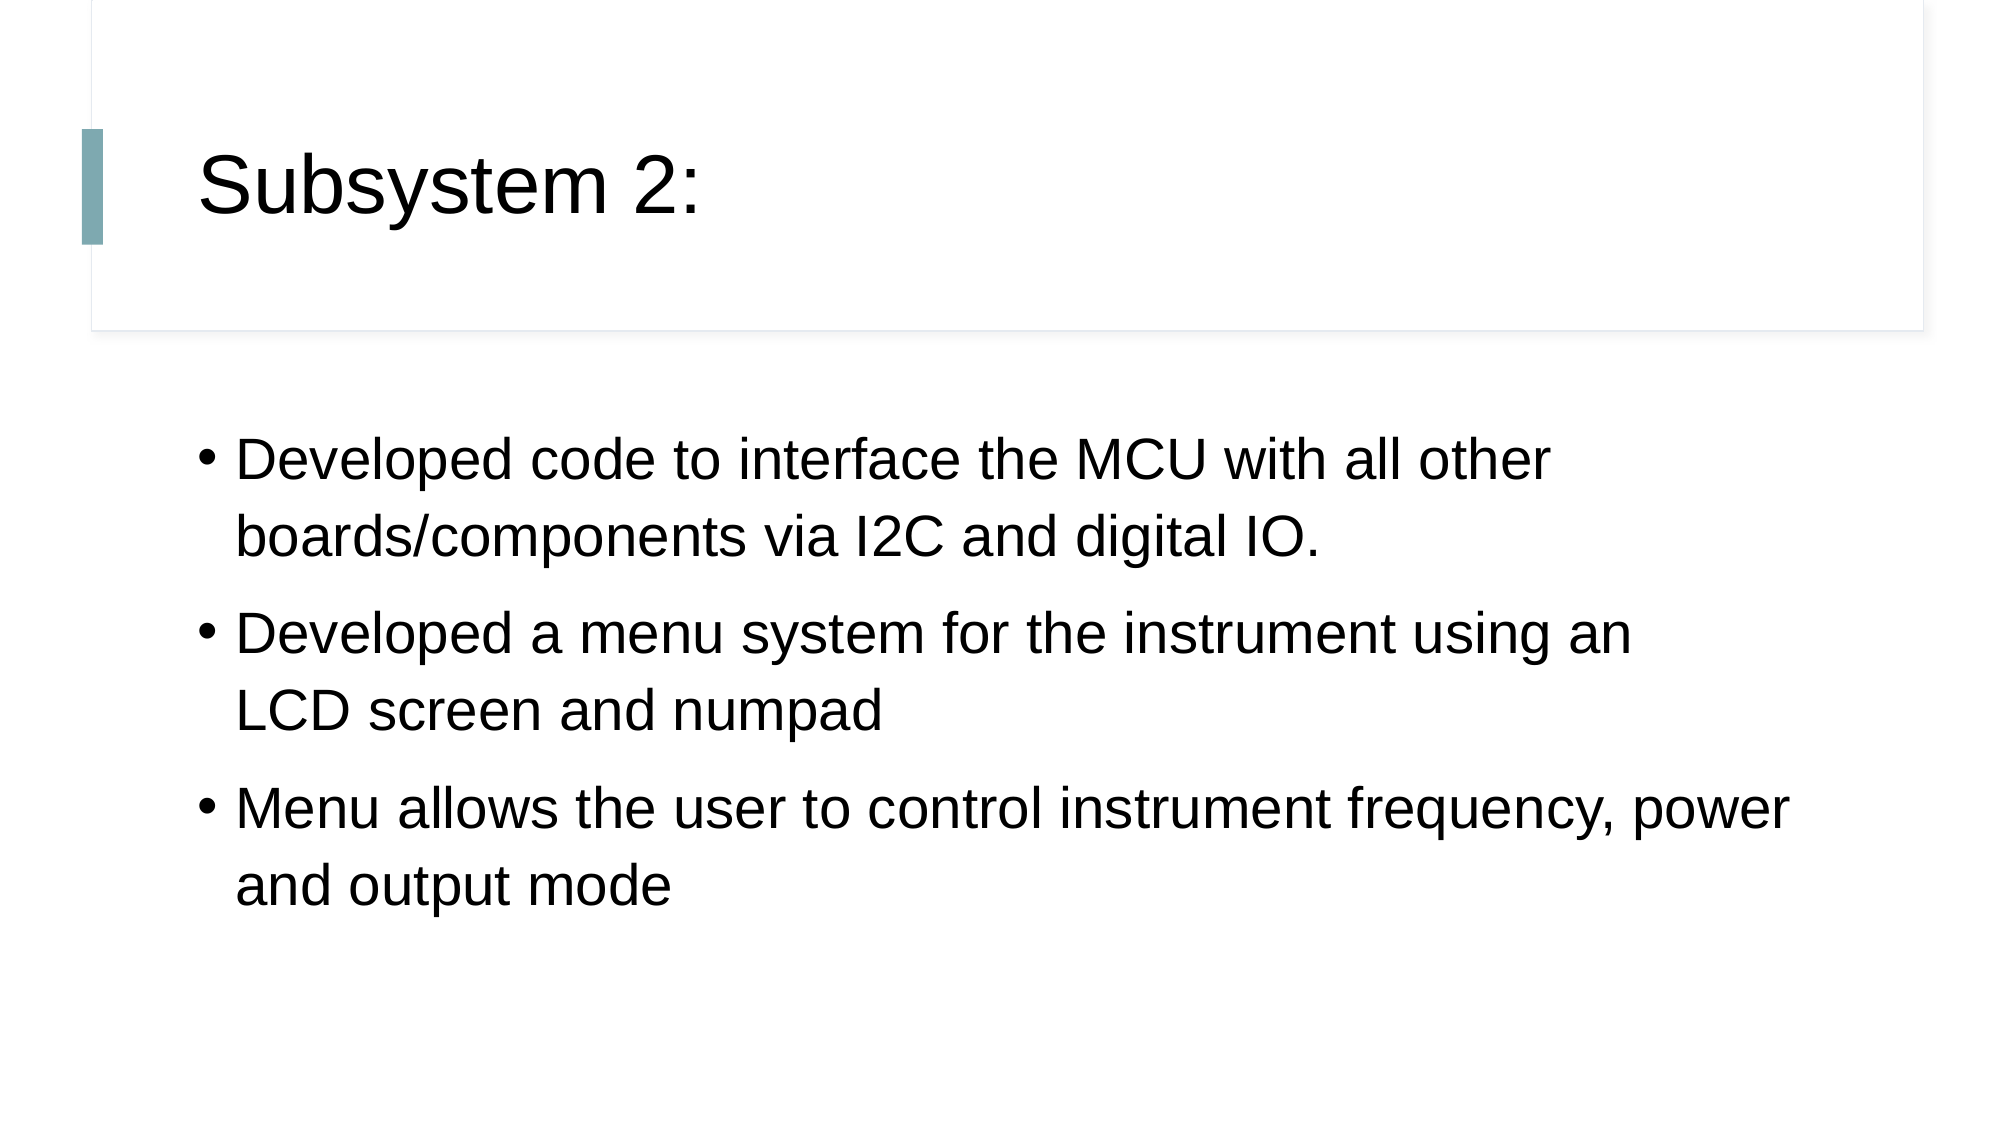

# Subsystem 2:
Developed code to interface the MCU with all other boards/components via I2C and digital IO.
Developed a menu system for the instrument using an LCD screen and numpad
Menu allows the user to control instrument frequency, power and output mode